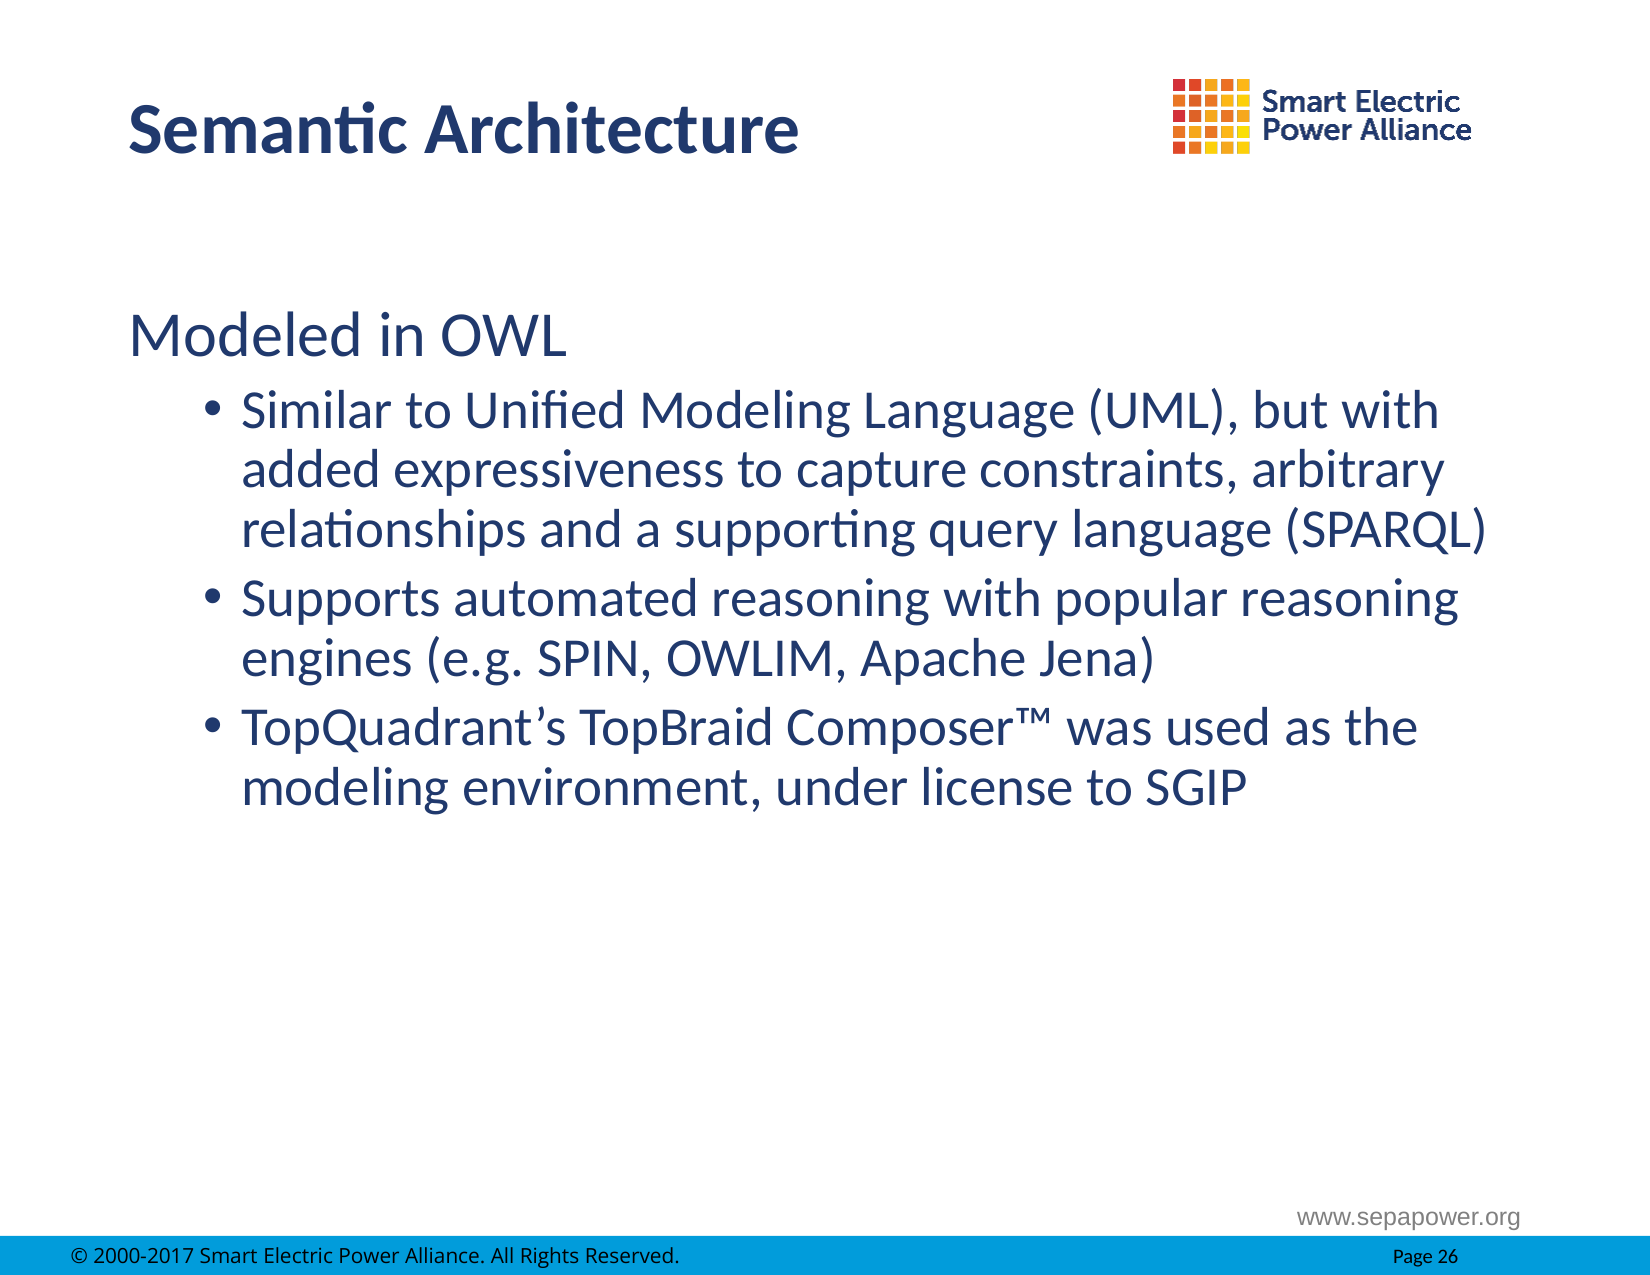

# Semantic Architecture
Modeled in OWL
Similar to Unified Modeling Language (UML), but with added expressiveness to capture constraints, arbitrary relationships and a supporting query language (SPARQL)
Supports automated reasoning with popular reasoning engines (e.g. SPIN, OWLIM, Apache Jena)
TopQuadrant’s TopBraid Composer™ was used as the modeling environment, under license to SGIP
www.sepapower.org
2016 Copyright © SGIP, Inc.	CONFIDENTIAL.  ALL RIGHTS RESERVED	Page 26
© 2000-2017 Smart Electric Power Alliance. All Rights Reserved.		Page 26